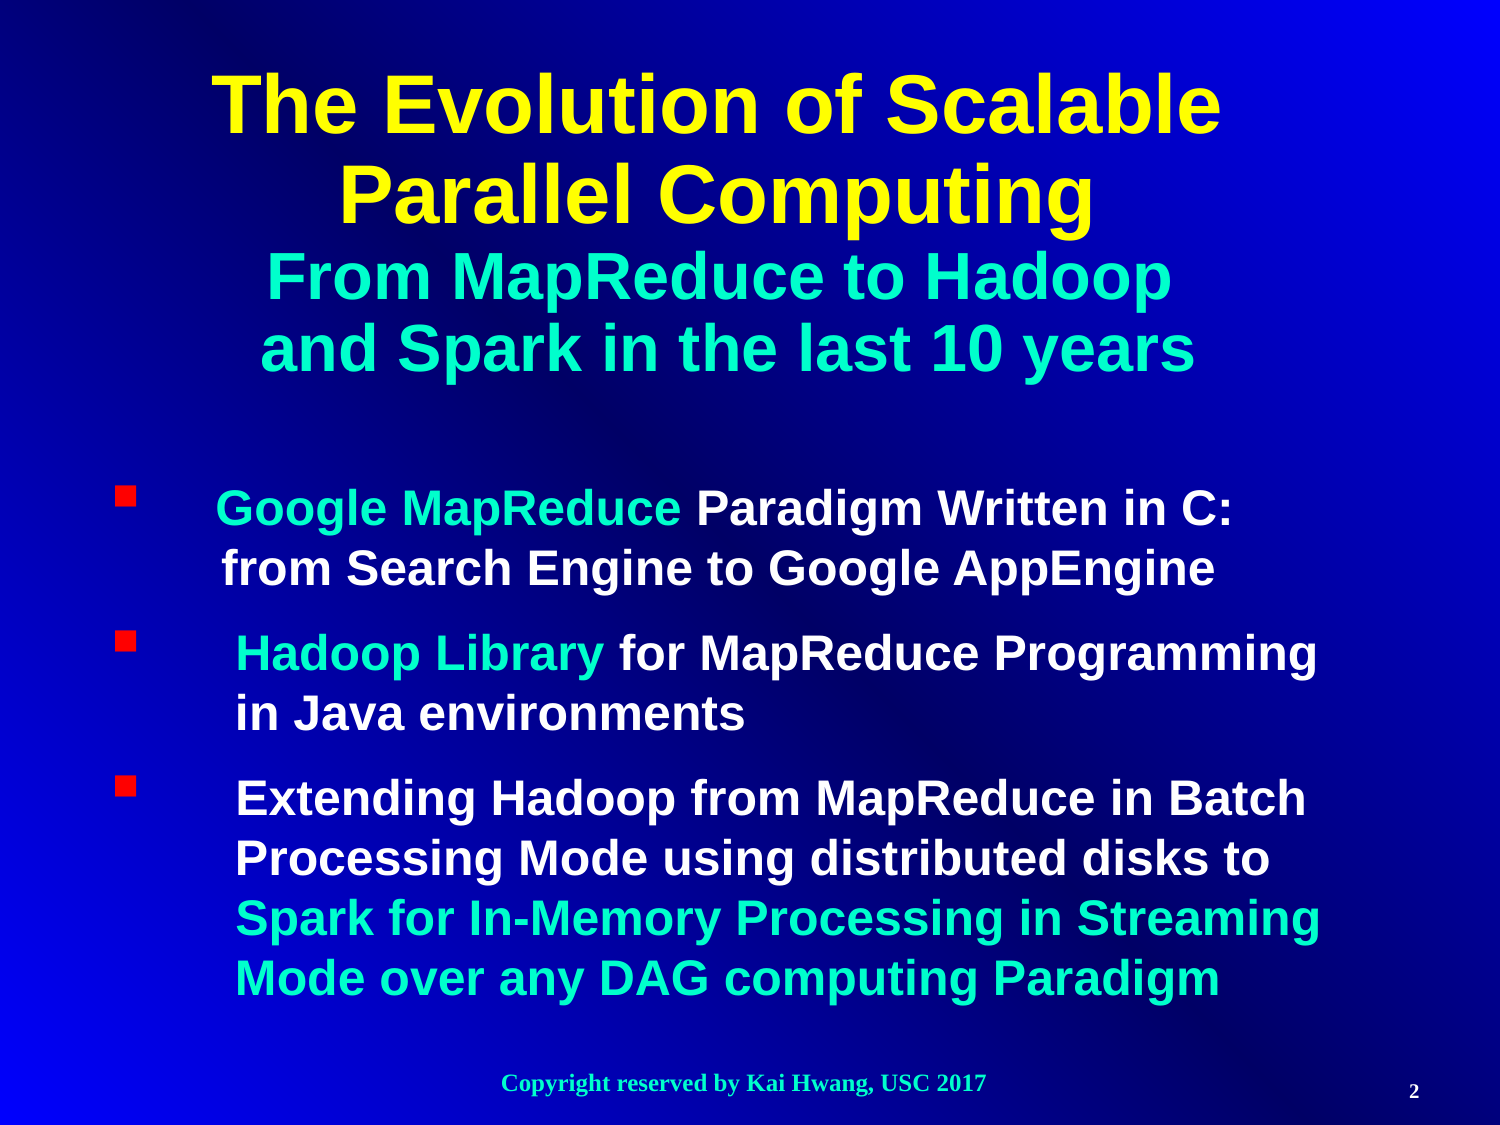

The Evolution of Scalable
Parallel Computing
From MapReduce to Hadoop
and Spark in the last 10 years
    Google MapReduce Paradigm Written in C:
    from Search Engine to Google AppEngine
     Hadoop Library for MapReduce Programming
     in Java environments
     Extending Hadoop from MapReduce in Batch
     Processing Mode using distributed disks to
     Spark for In-Memory Processing in Streaming
     Mode over any DAG computing Paradigm